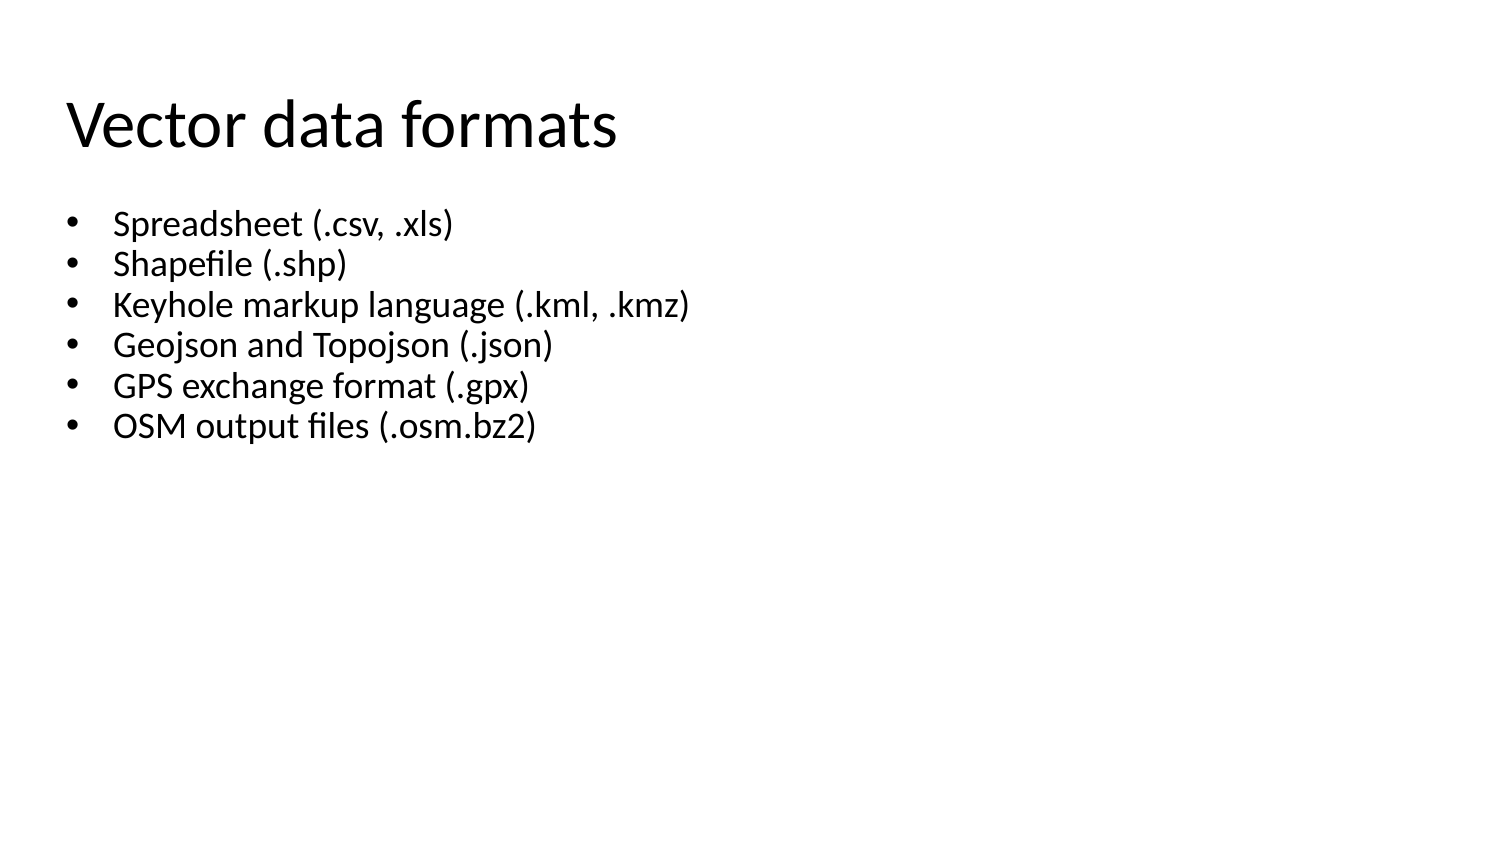

# Vector data formats
Spreadsheet (.csv, .xls)
Shapefile (.shp)
Keyhole markup language (.kml, .kmz)
Geojson and Topojson (.json)
GPS exchange format (.gpx)
OSM output files (.osm.bz2)